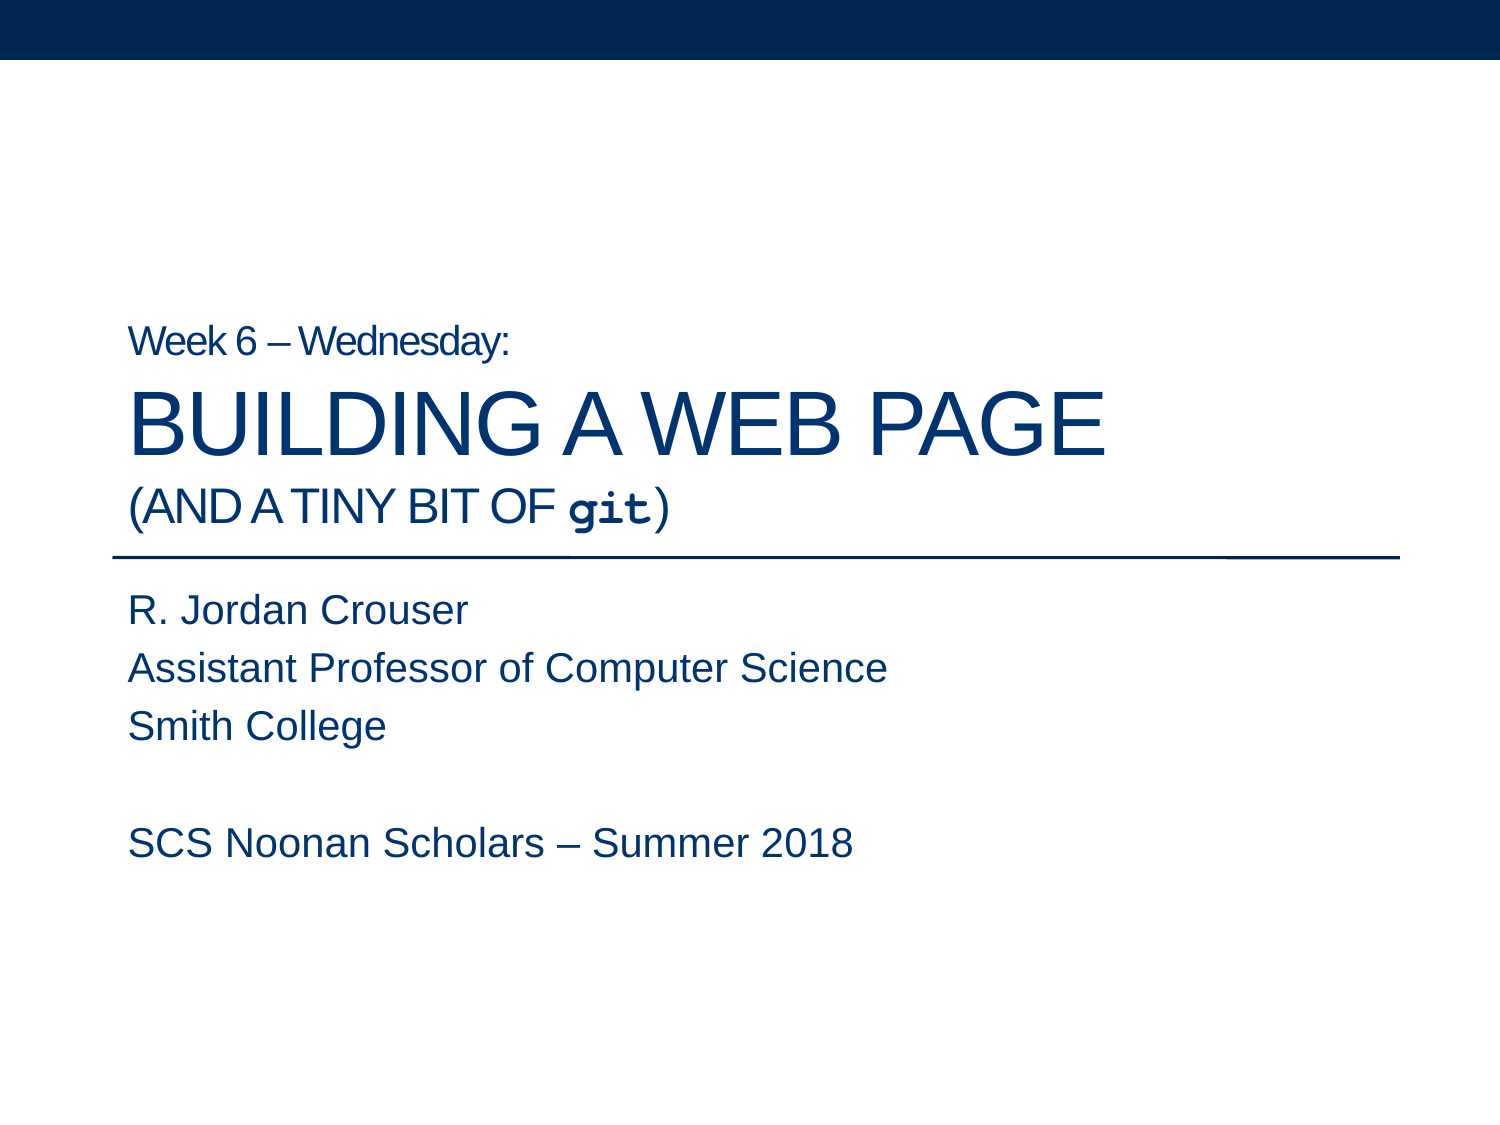

# Week 6 – Wednesday: Building a Web Page (and a tiny bit of git)
R. Jordan Crouser
Assistant Professor of Computer Science
Smith College

SCS Noonan Scholars – Summer 2018